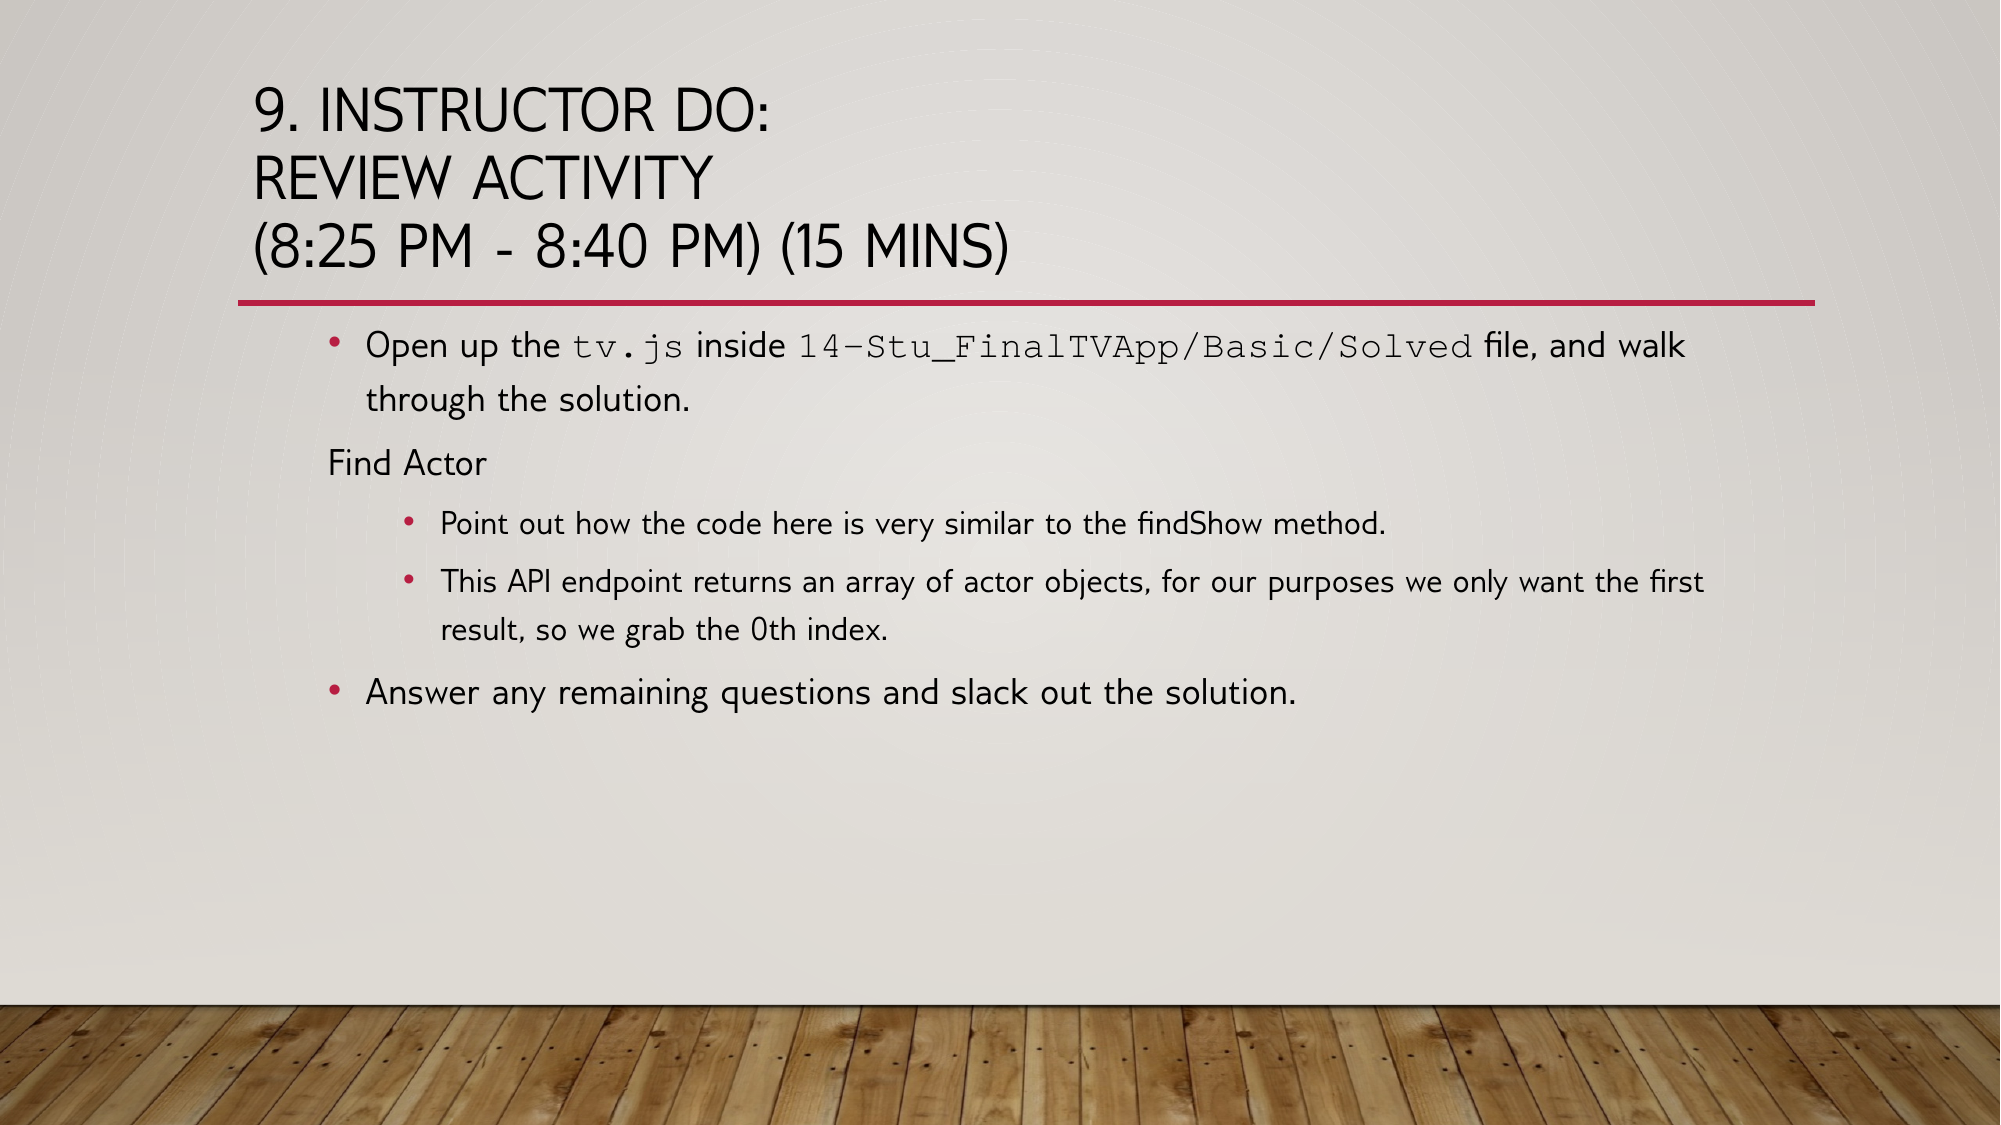

# 9. Instructor Do: Review Activity (8:25 PM - 8:40 PM) (15 mins)
Open up the tv.js inside 14-Stu_FinalTVApp/Basic/Solved file, and walk through the solution.
Find Actor
Point out how the code here is very similar to the findShow method.
This API endpoint returns an array of actor objects, for our purposes we only want the first result, so we grab the 0th index.
Answer any remaining questions and slack out the solution.